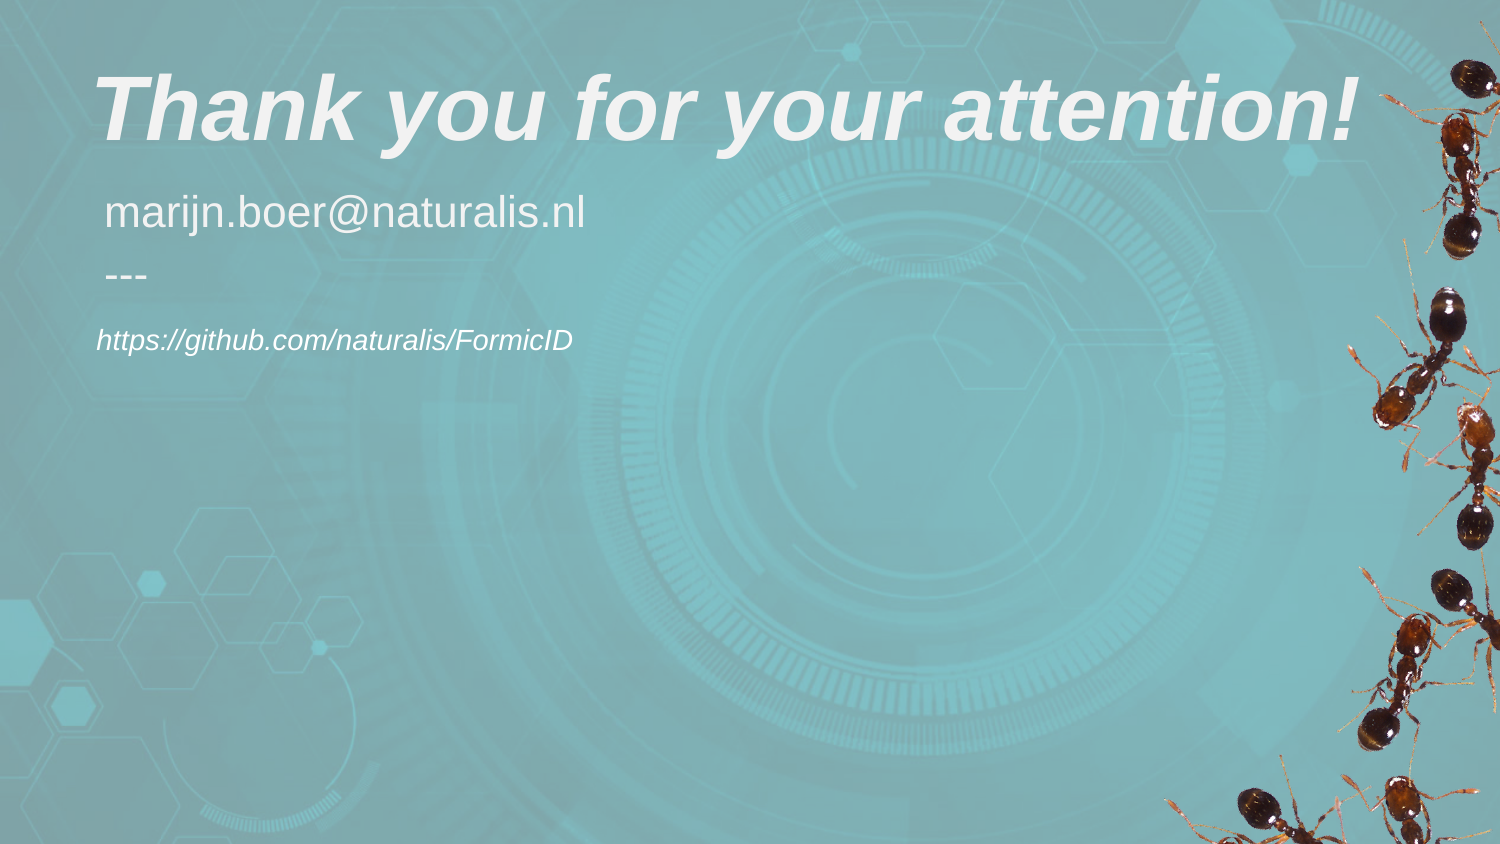

# Thank you for your attention!
marijn.boer@naturalis.nl
---

https://github.com/naturalis/FormicID